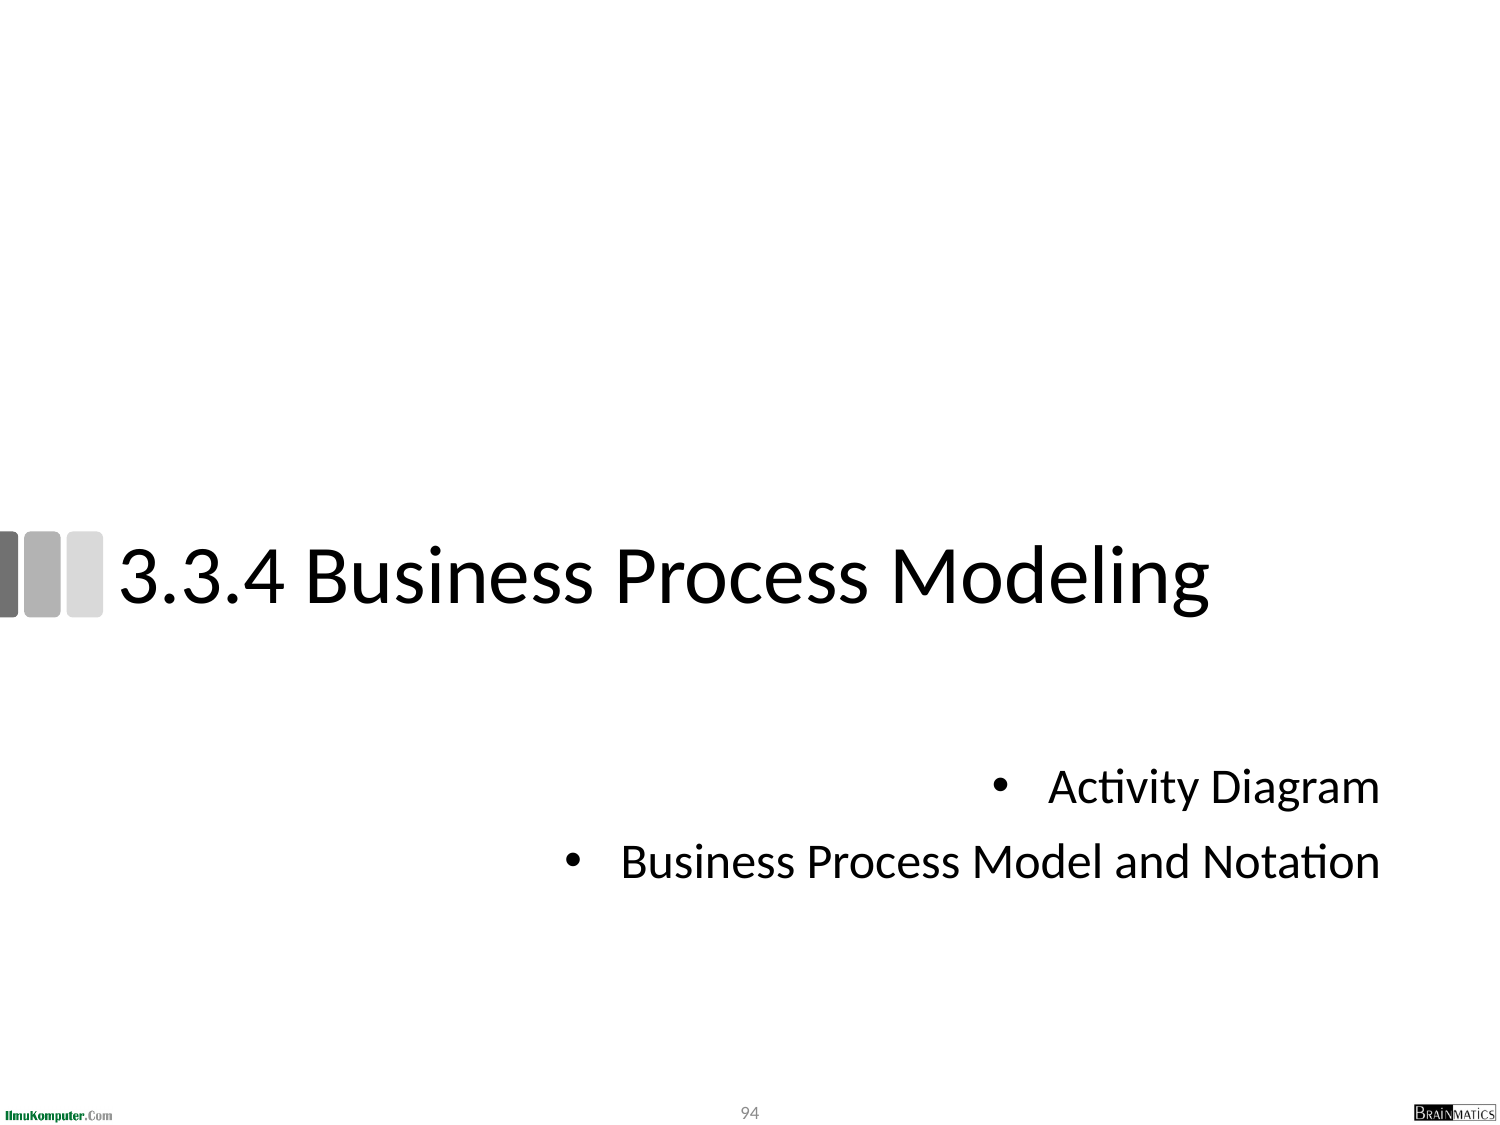

# 3.3.4 Business Process Modeling
Activity Diagram
Business Process Model and Notation
94